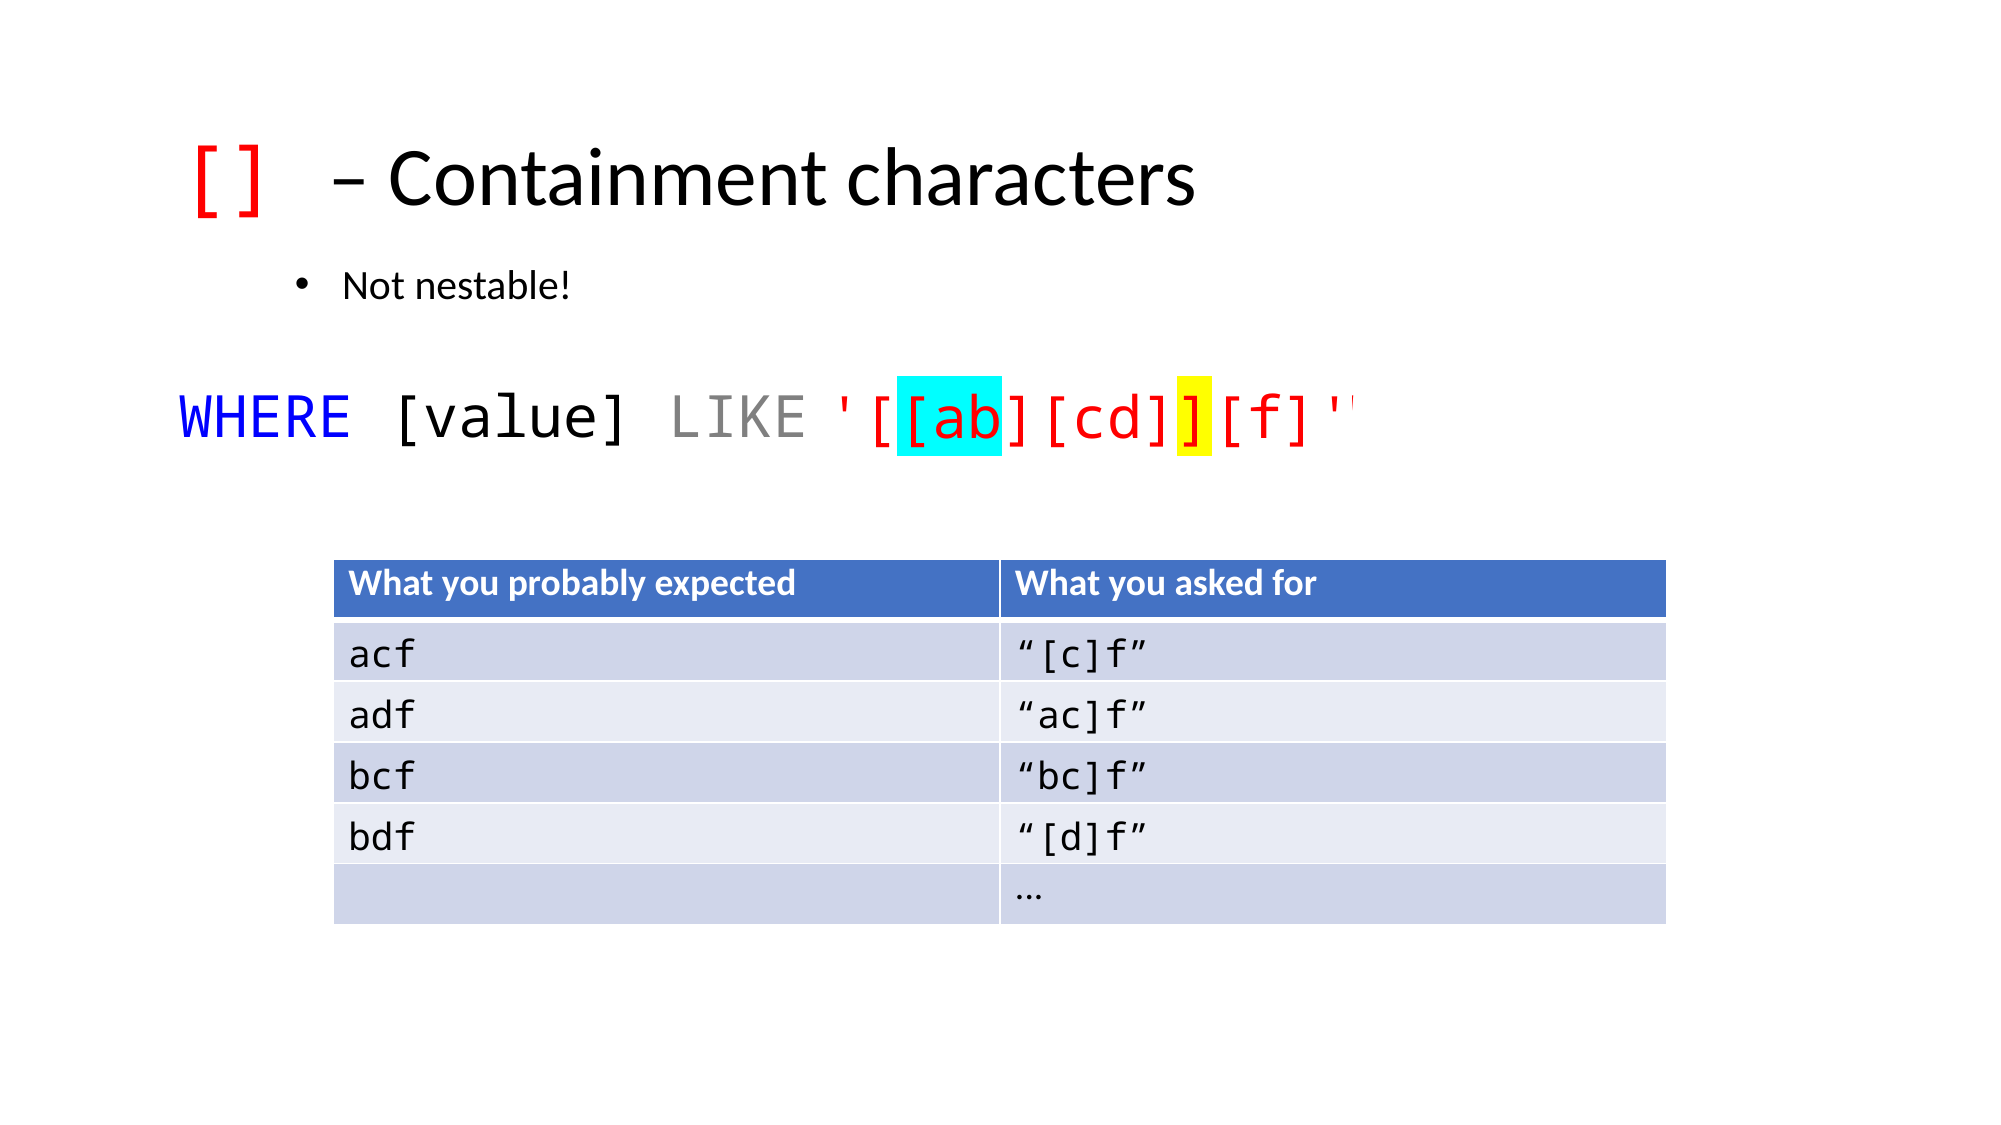

[] – Containment characters
Not nestable!
WHERE [value] LIKE '[[ab][cd]][f]'
'[[ab][cd]][f]'
| What you probably expected | What you asked for |
| --- | --- |
| acf | “[c]f” |
| adf | “ac]f” |
| bcf | “bc]f” |
| bdf | “[d]f” |
|  | ... |